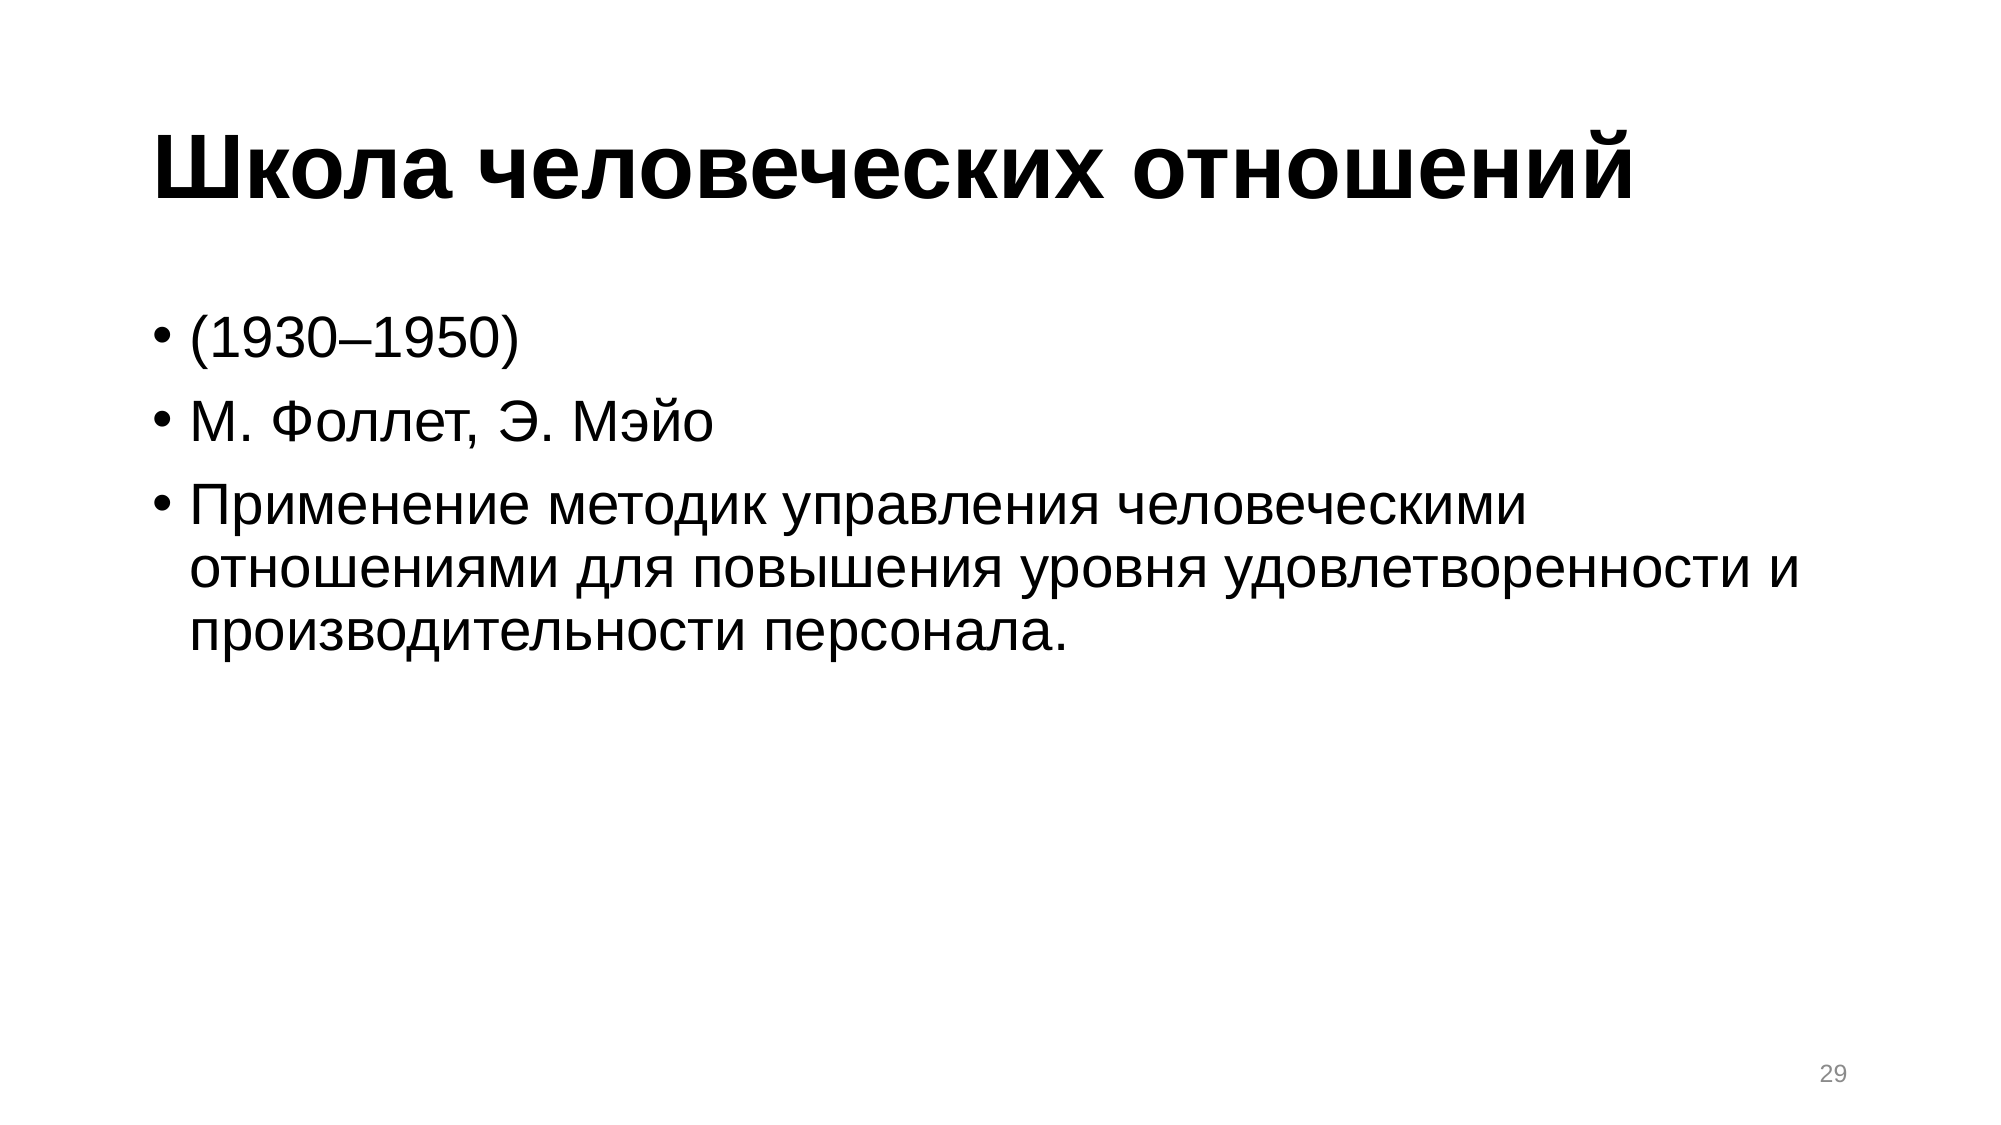

# Школа человеческих отношений
(1930–1950)
М. Фоллет, Э. Мэйо
Применение методик управления человеческими отношениями для повышения уровня удовлетворенности и производительности персонала.

29